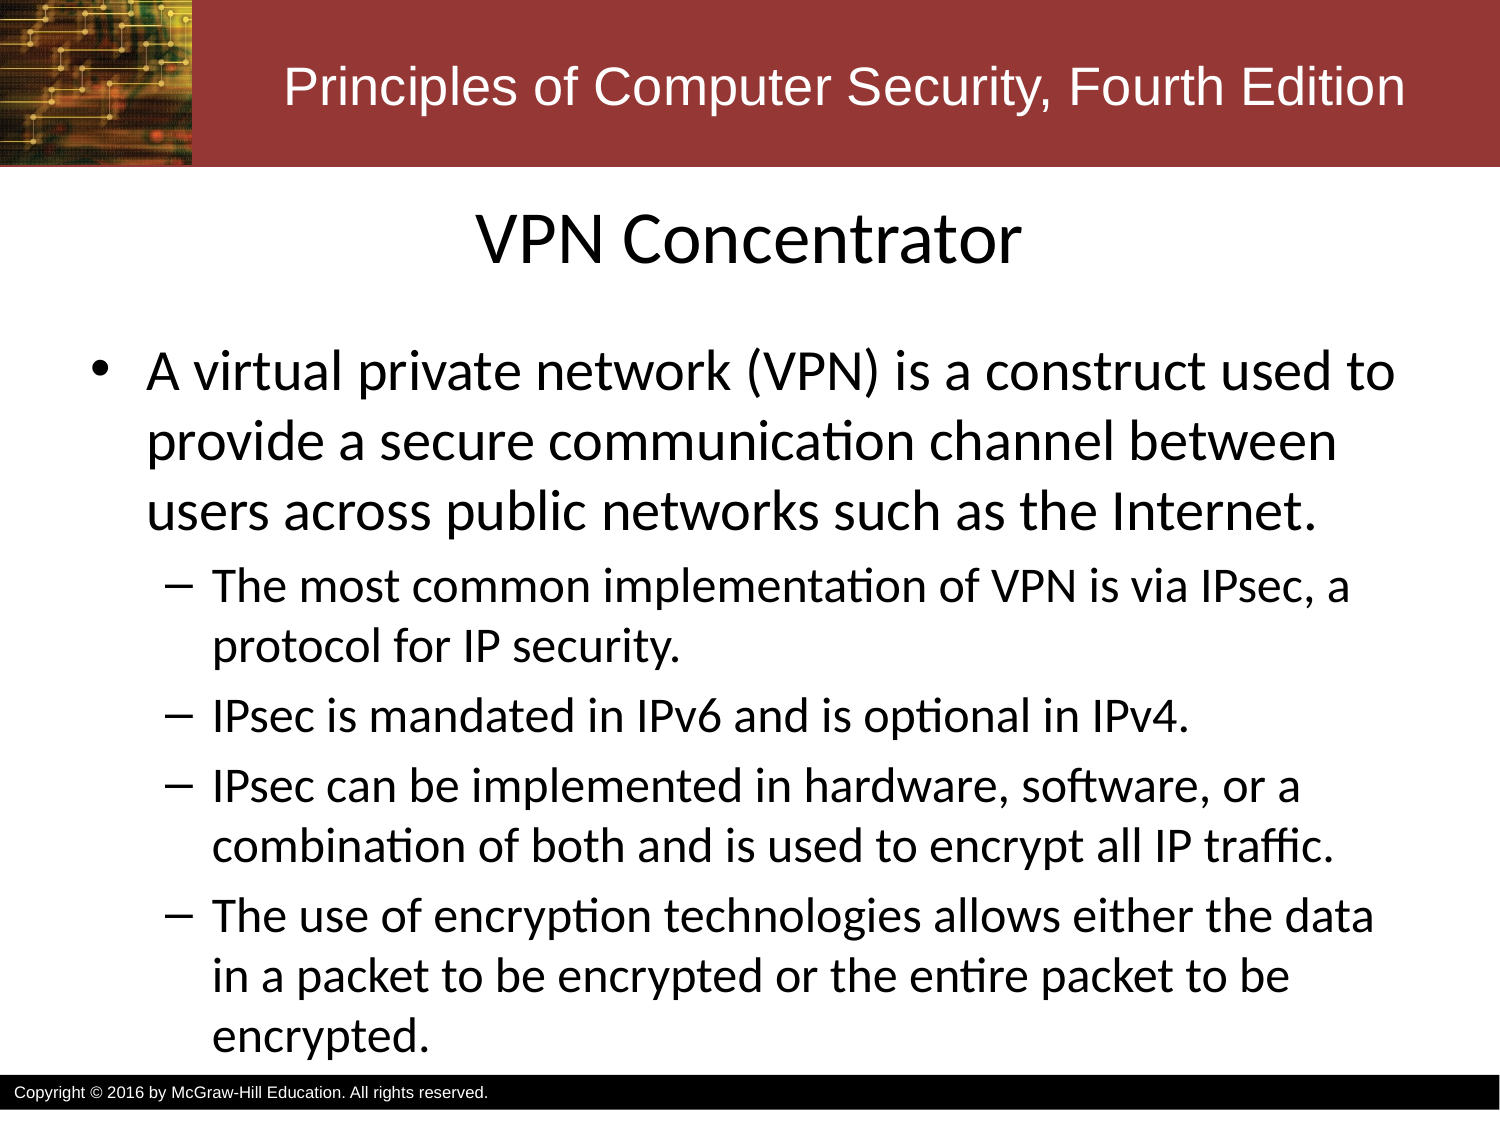

# VPN Concentrator
A virtual private network (VPN) is a construct used to provide a secure communication channel between users across public networks such as the Internet.
The most common implementation of VPN is via IPsec, a protocol for IP security.
IPsec is mandated in IPv6 and is optional in IPv4.
IPsec can be implemented in hardware, software, or a combination of both and is used to encrypt all IP traffic.
The use of encryption technologies allows either the data in a packet to be encrypted or the entire packet to be encrypted.